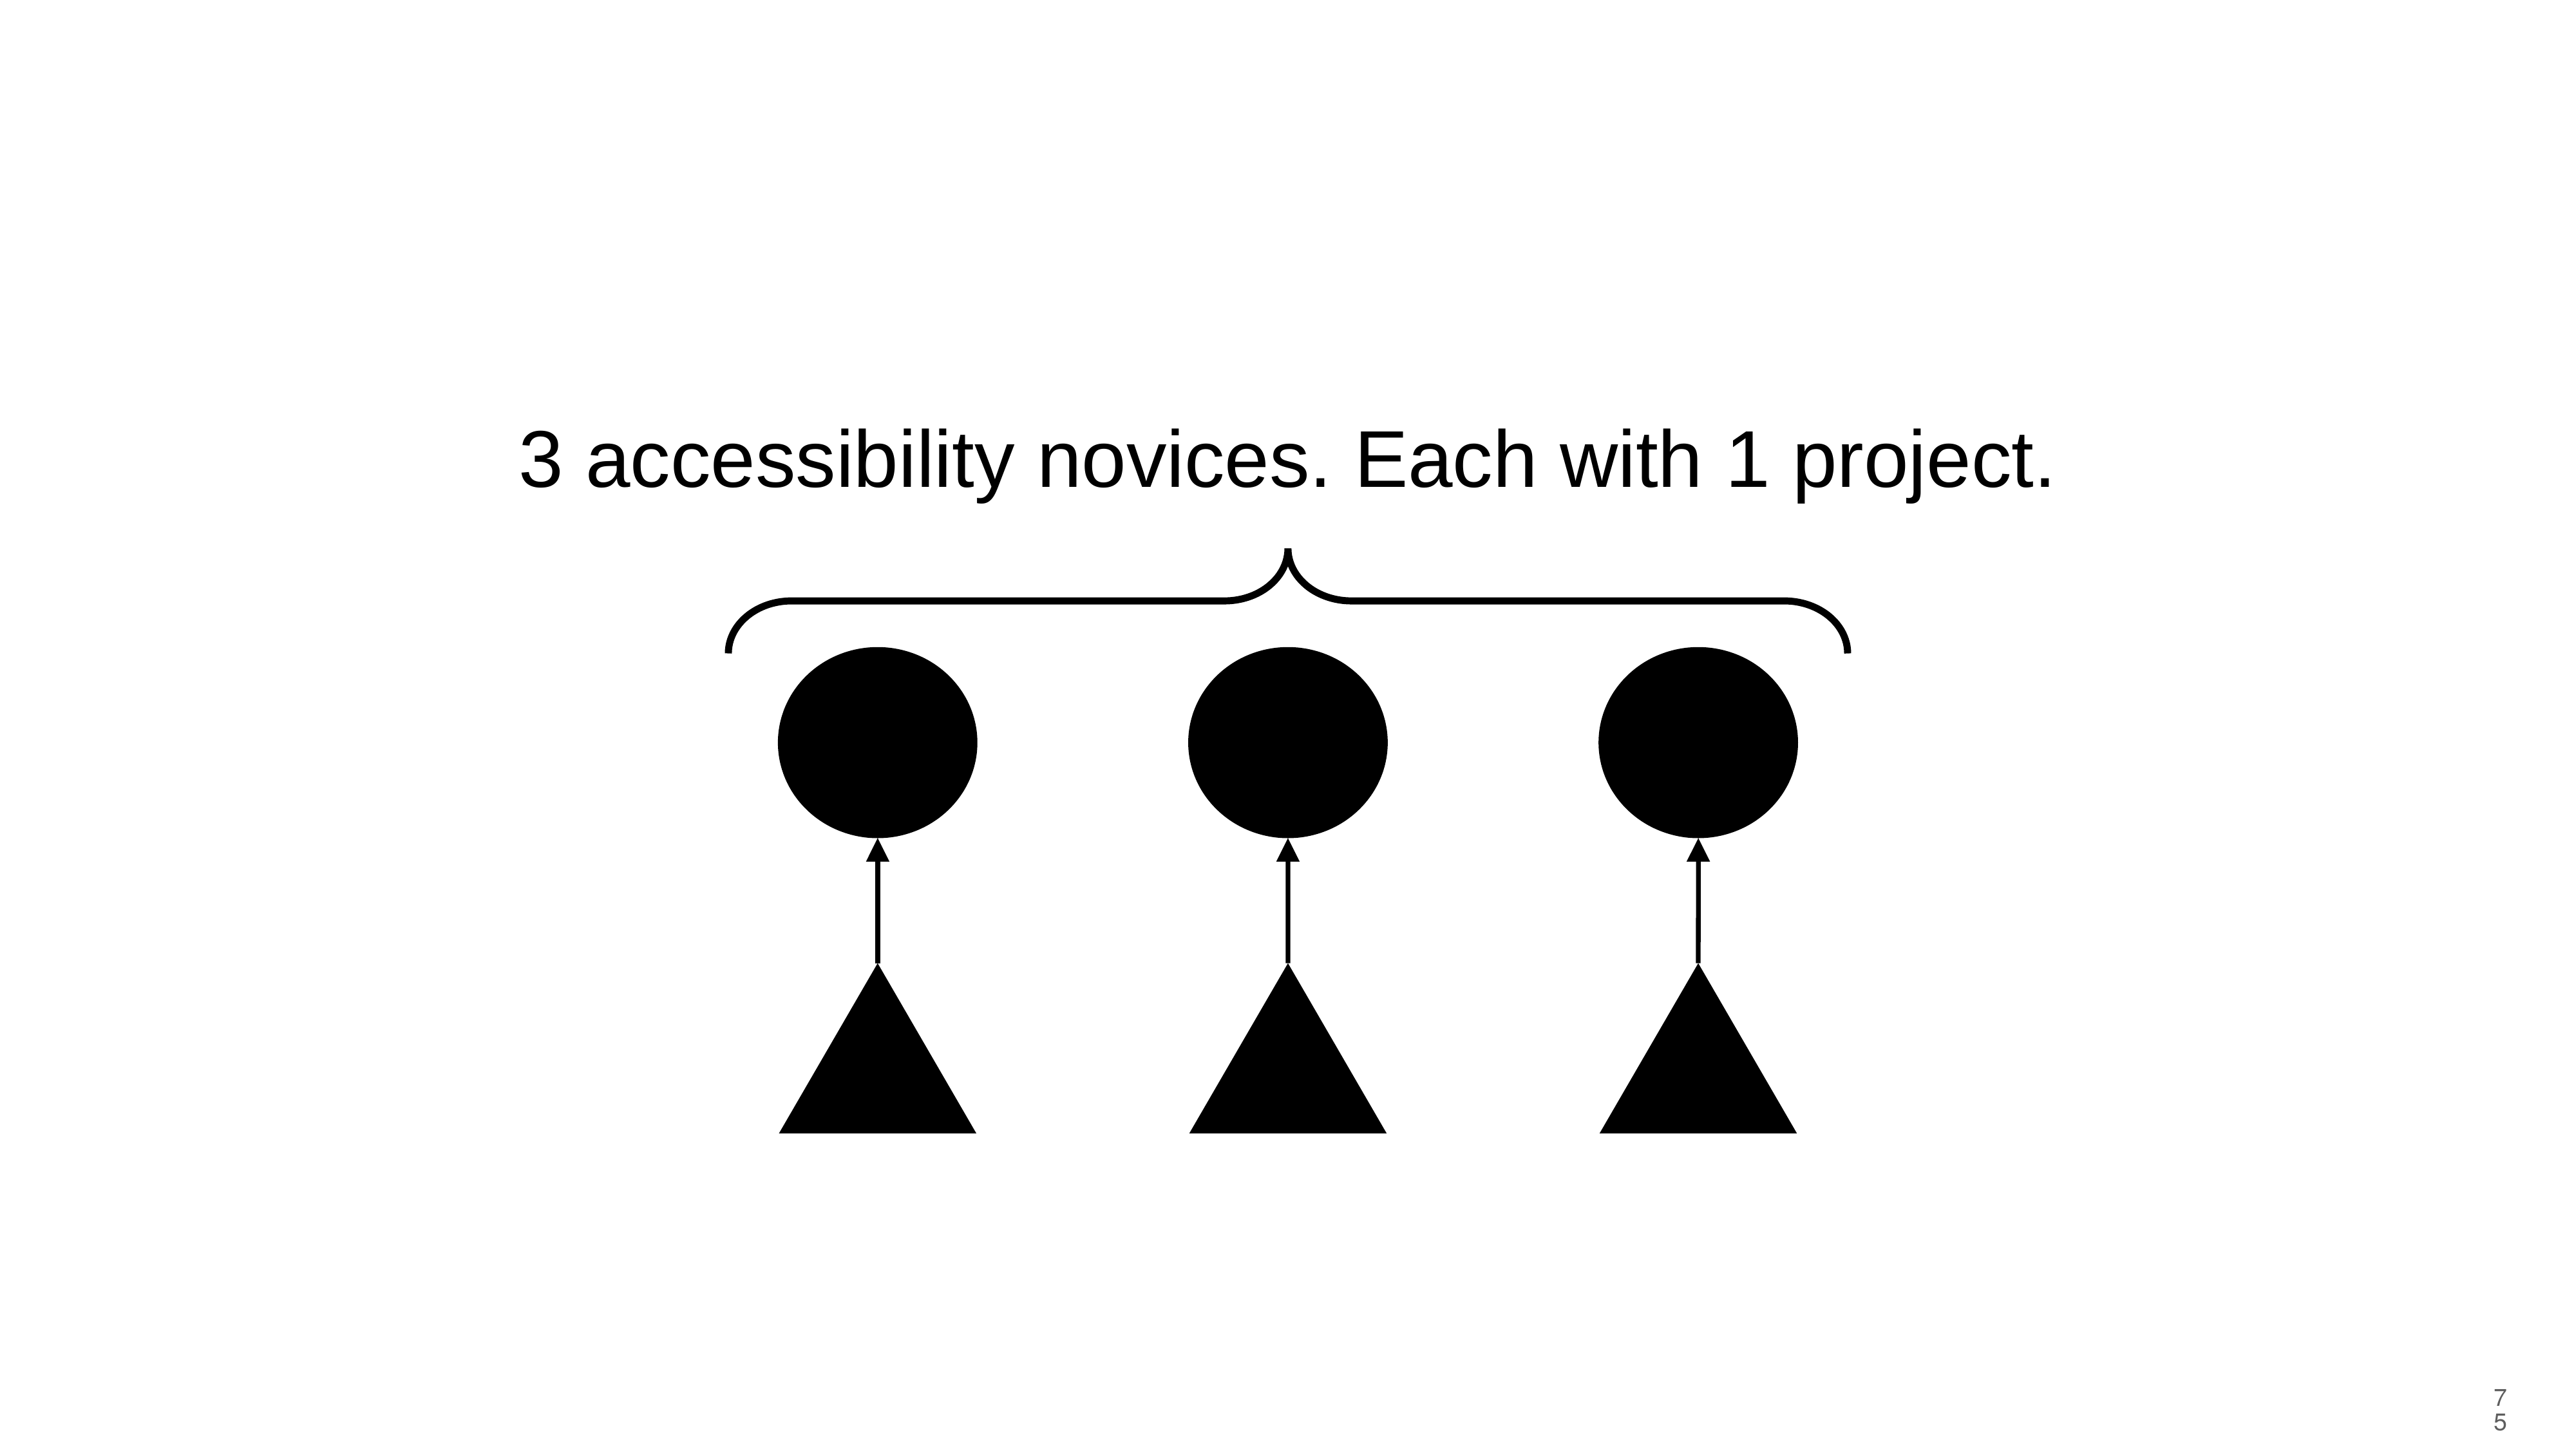

3 accessibility novices. Each with 1 project.

75